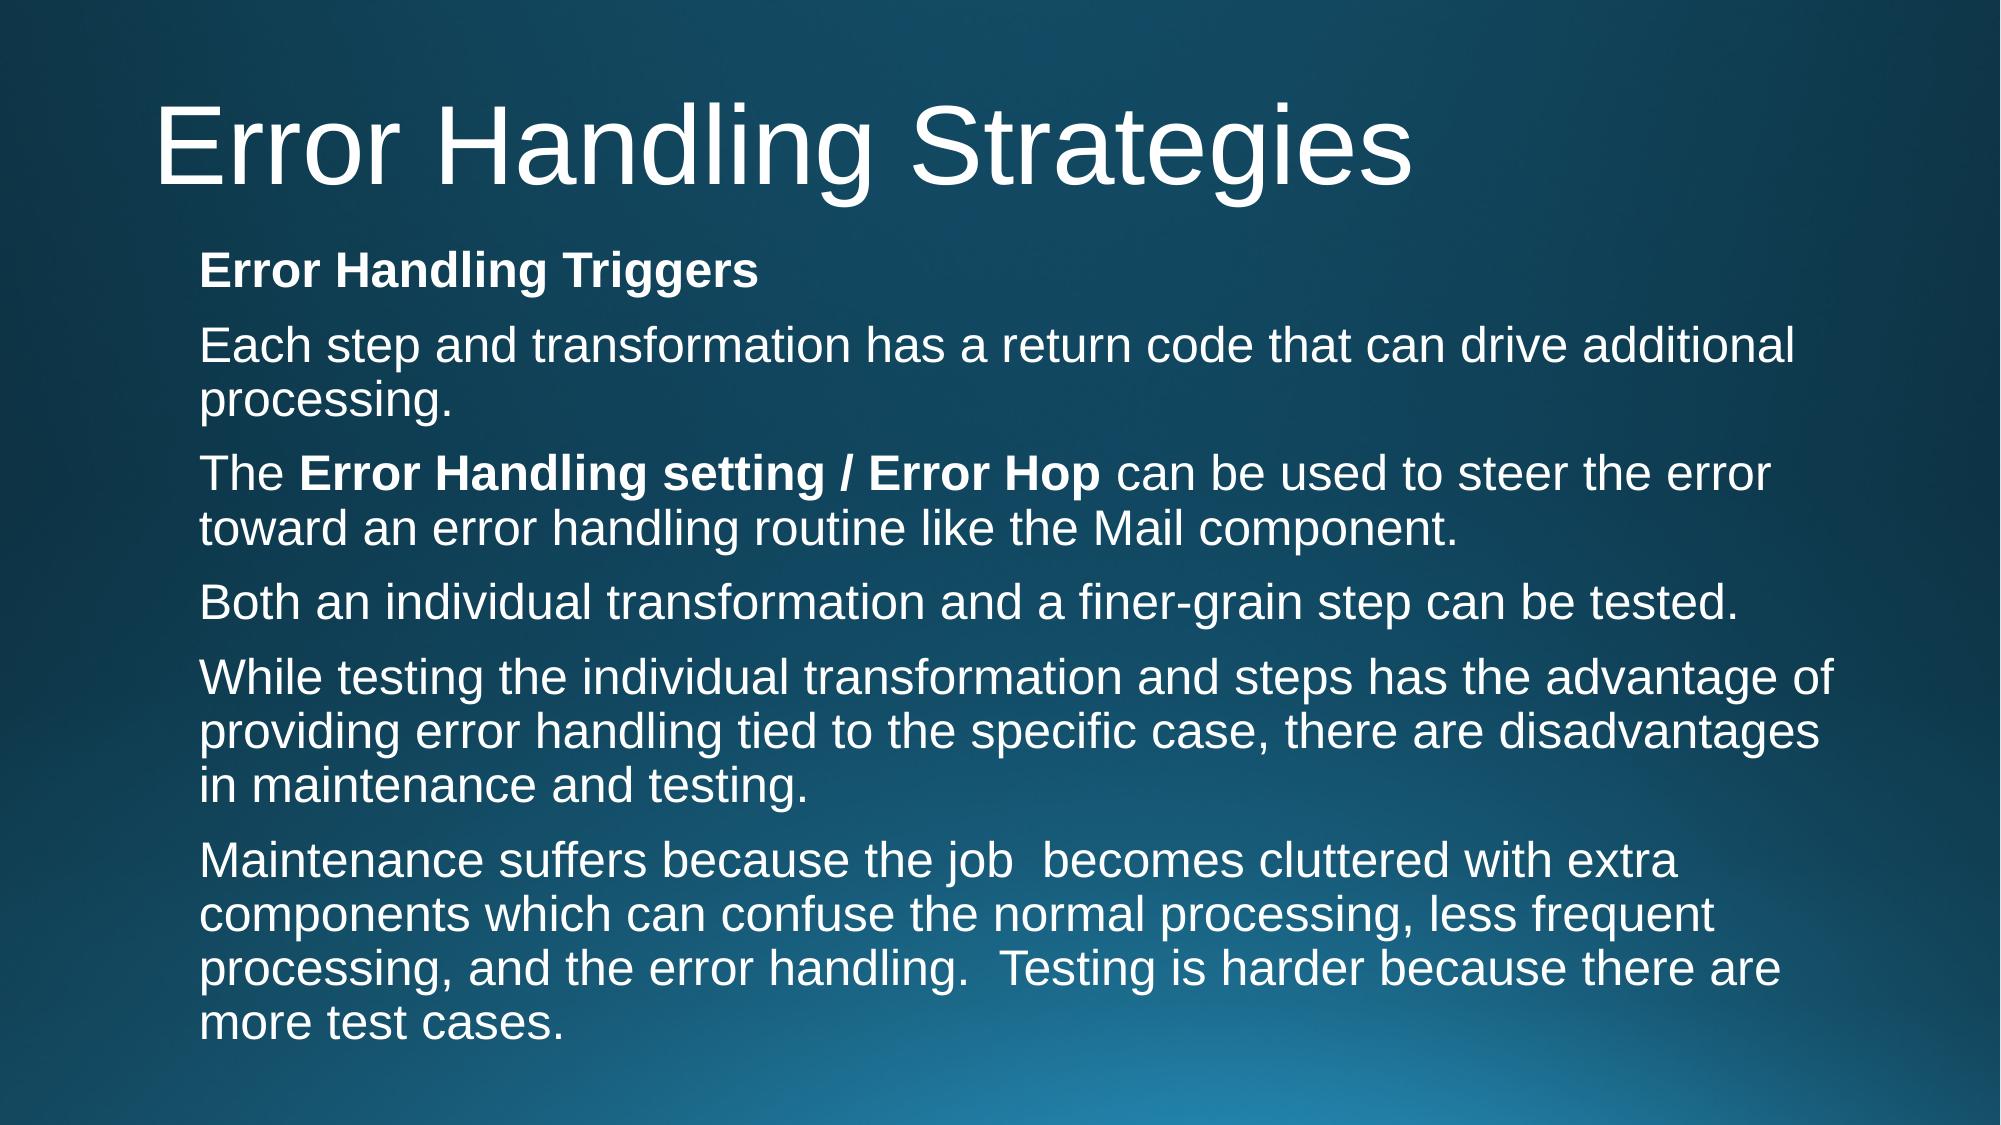

# Error Handling Strategies
Error Handling Triggers
Each step and transformation has a return code that can drive additional processing.
The Error Handling setting / Error Hop can be used to steer the error toward an error handling routine like the Mail component.
Both an individual transformation and a finer-grain step can be tested.
While testing the individual transformation and steps has the advantage of providing error handling tied to the specific case, there are disadvantages in maintenance and testing.
Maintenance suffers because the job  becomes cluttered with extra components which can confuse the normal processing, less frequent processing, and the error handling.  Testing is harder because there are more test cases.